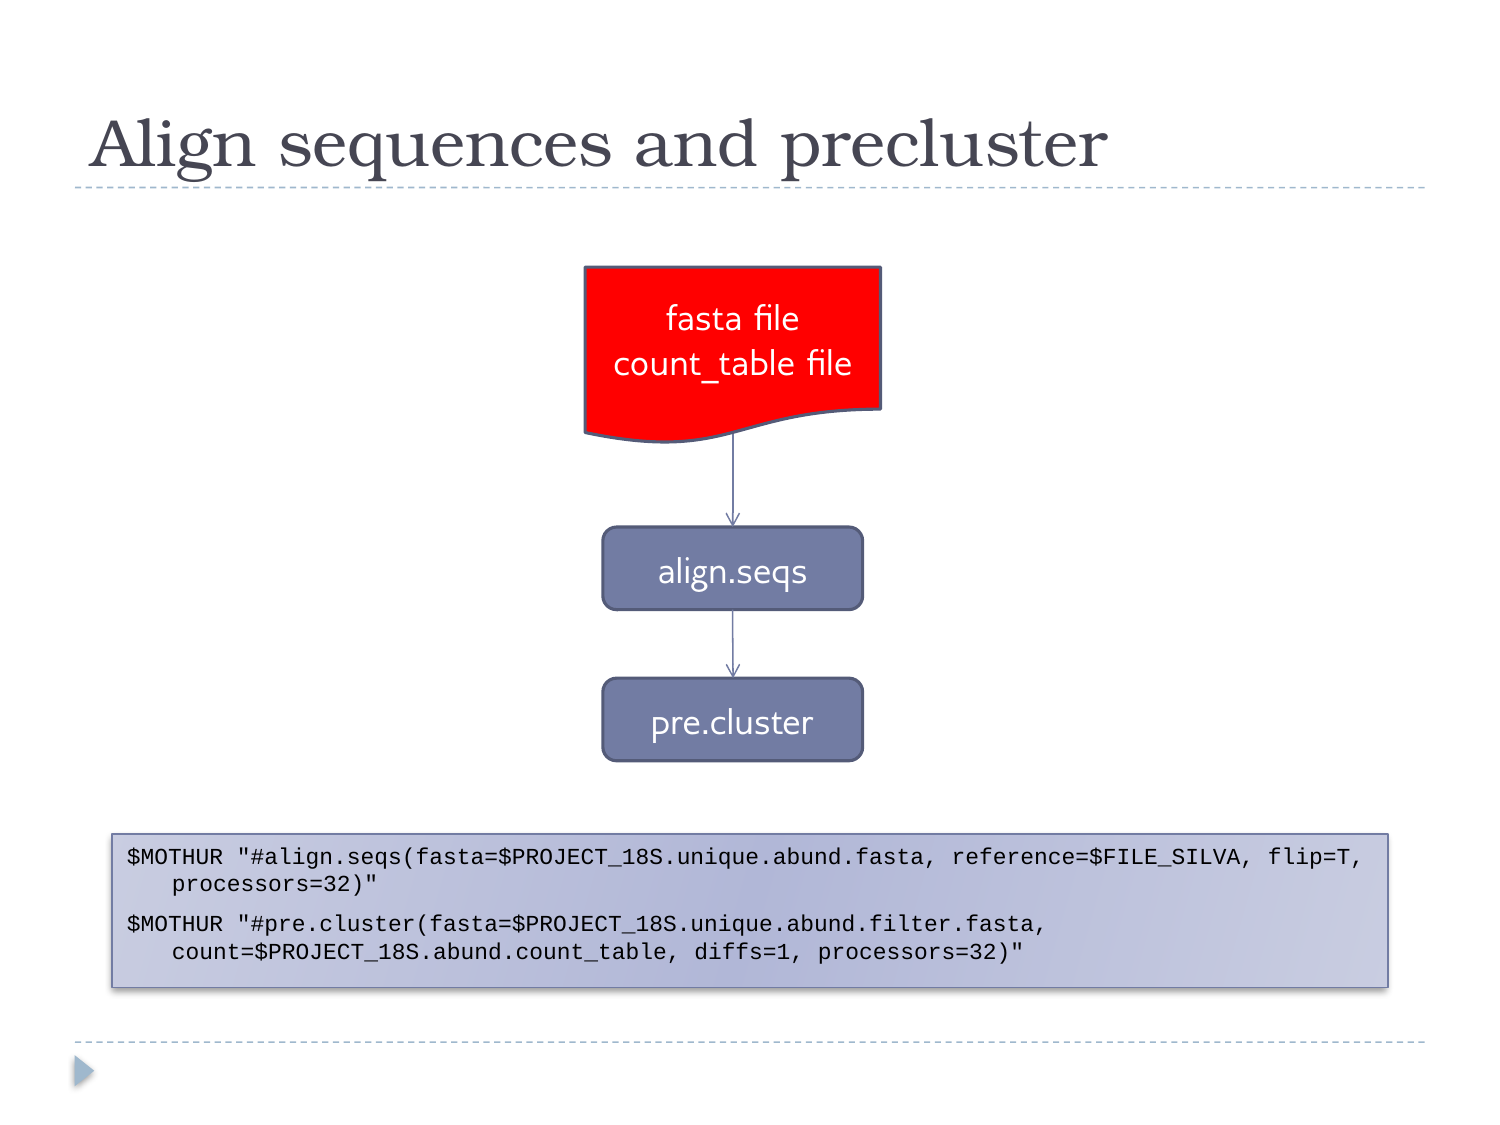

# Align sequences and precluster
fasta file
count_table file
align.seqs
pre.cluster
$MOTHUR "#align.seqs(fasta=$PROJECT_18S.unique.abund.fasta, reference=$FILE_SILVA, flip=T, processors=32)"
$MOTHUR "#pre.cluster(fasta=$PROJECT_18S.unique.abund.filter.fasta, count=$PROJECT_18S.abund.count_table, diffs=1, processors=32)"